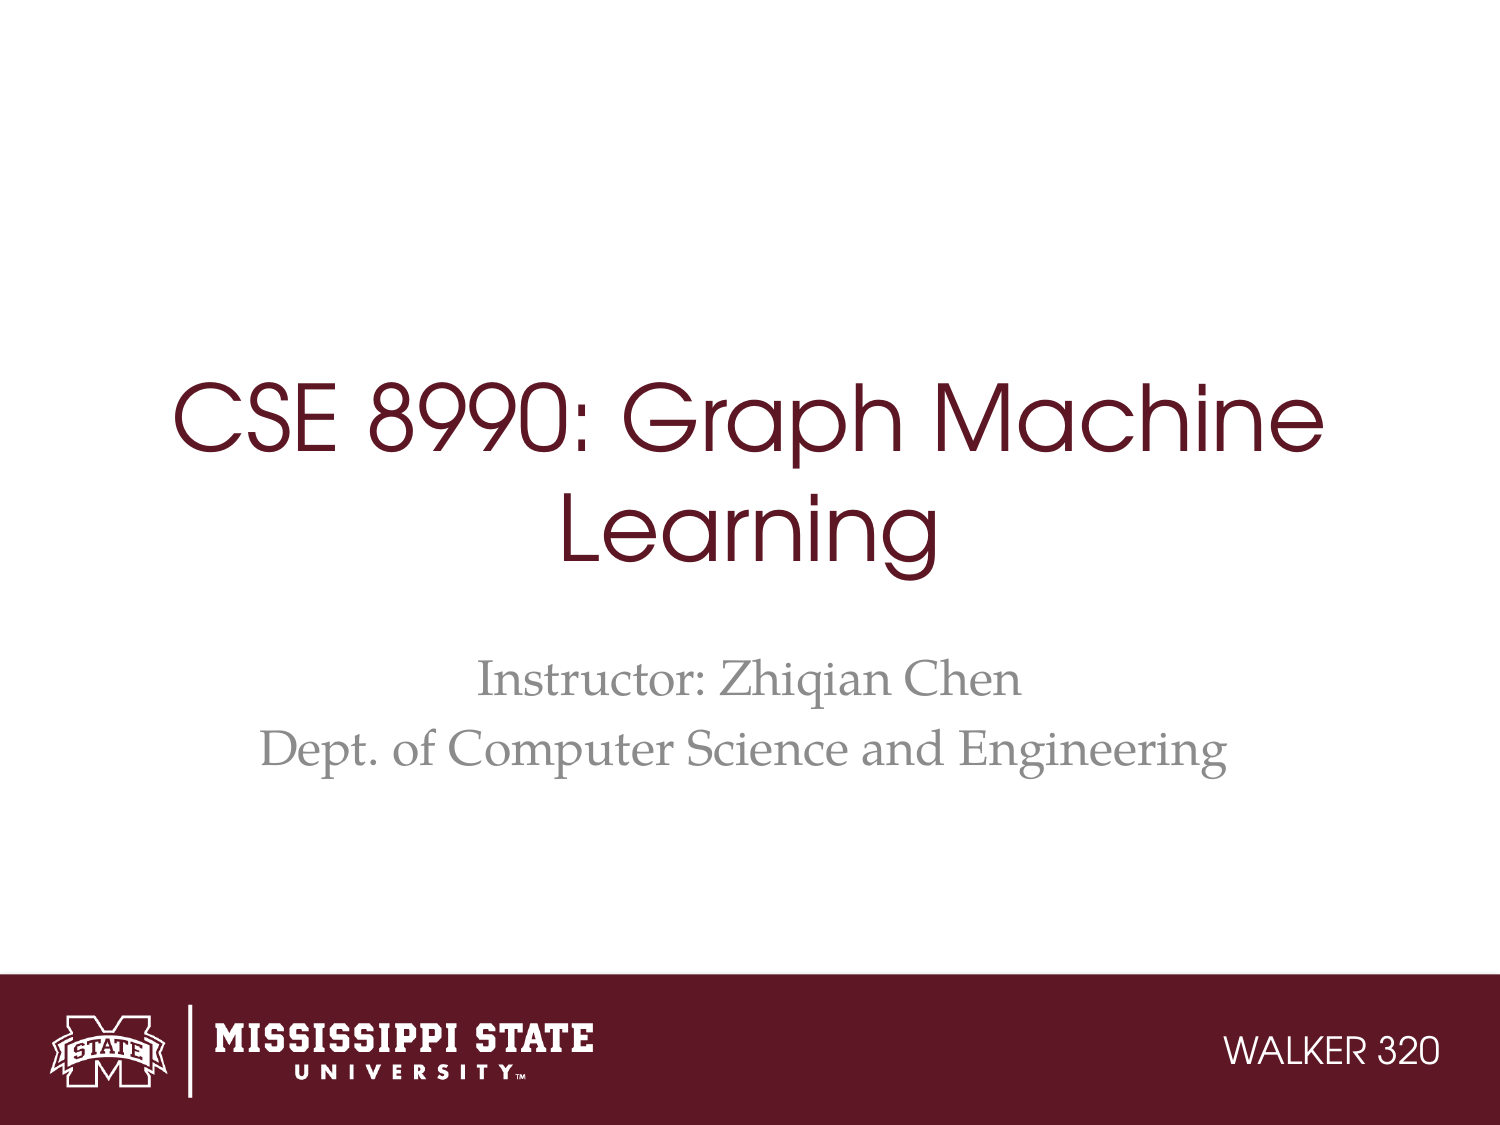

# CSE 8990: Graph Machine Learning
Instructor: Zhiqian Chen
Dept. of Computer Science and Engineering